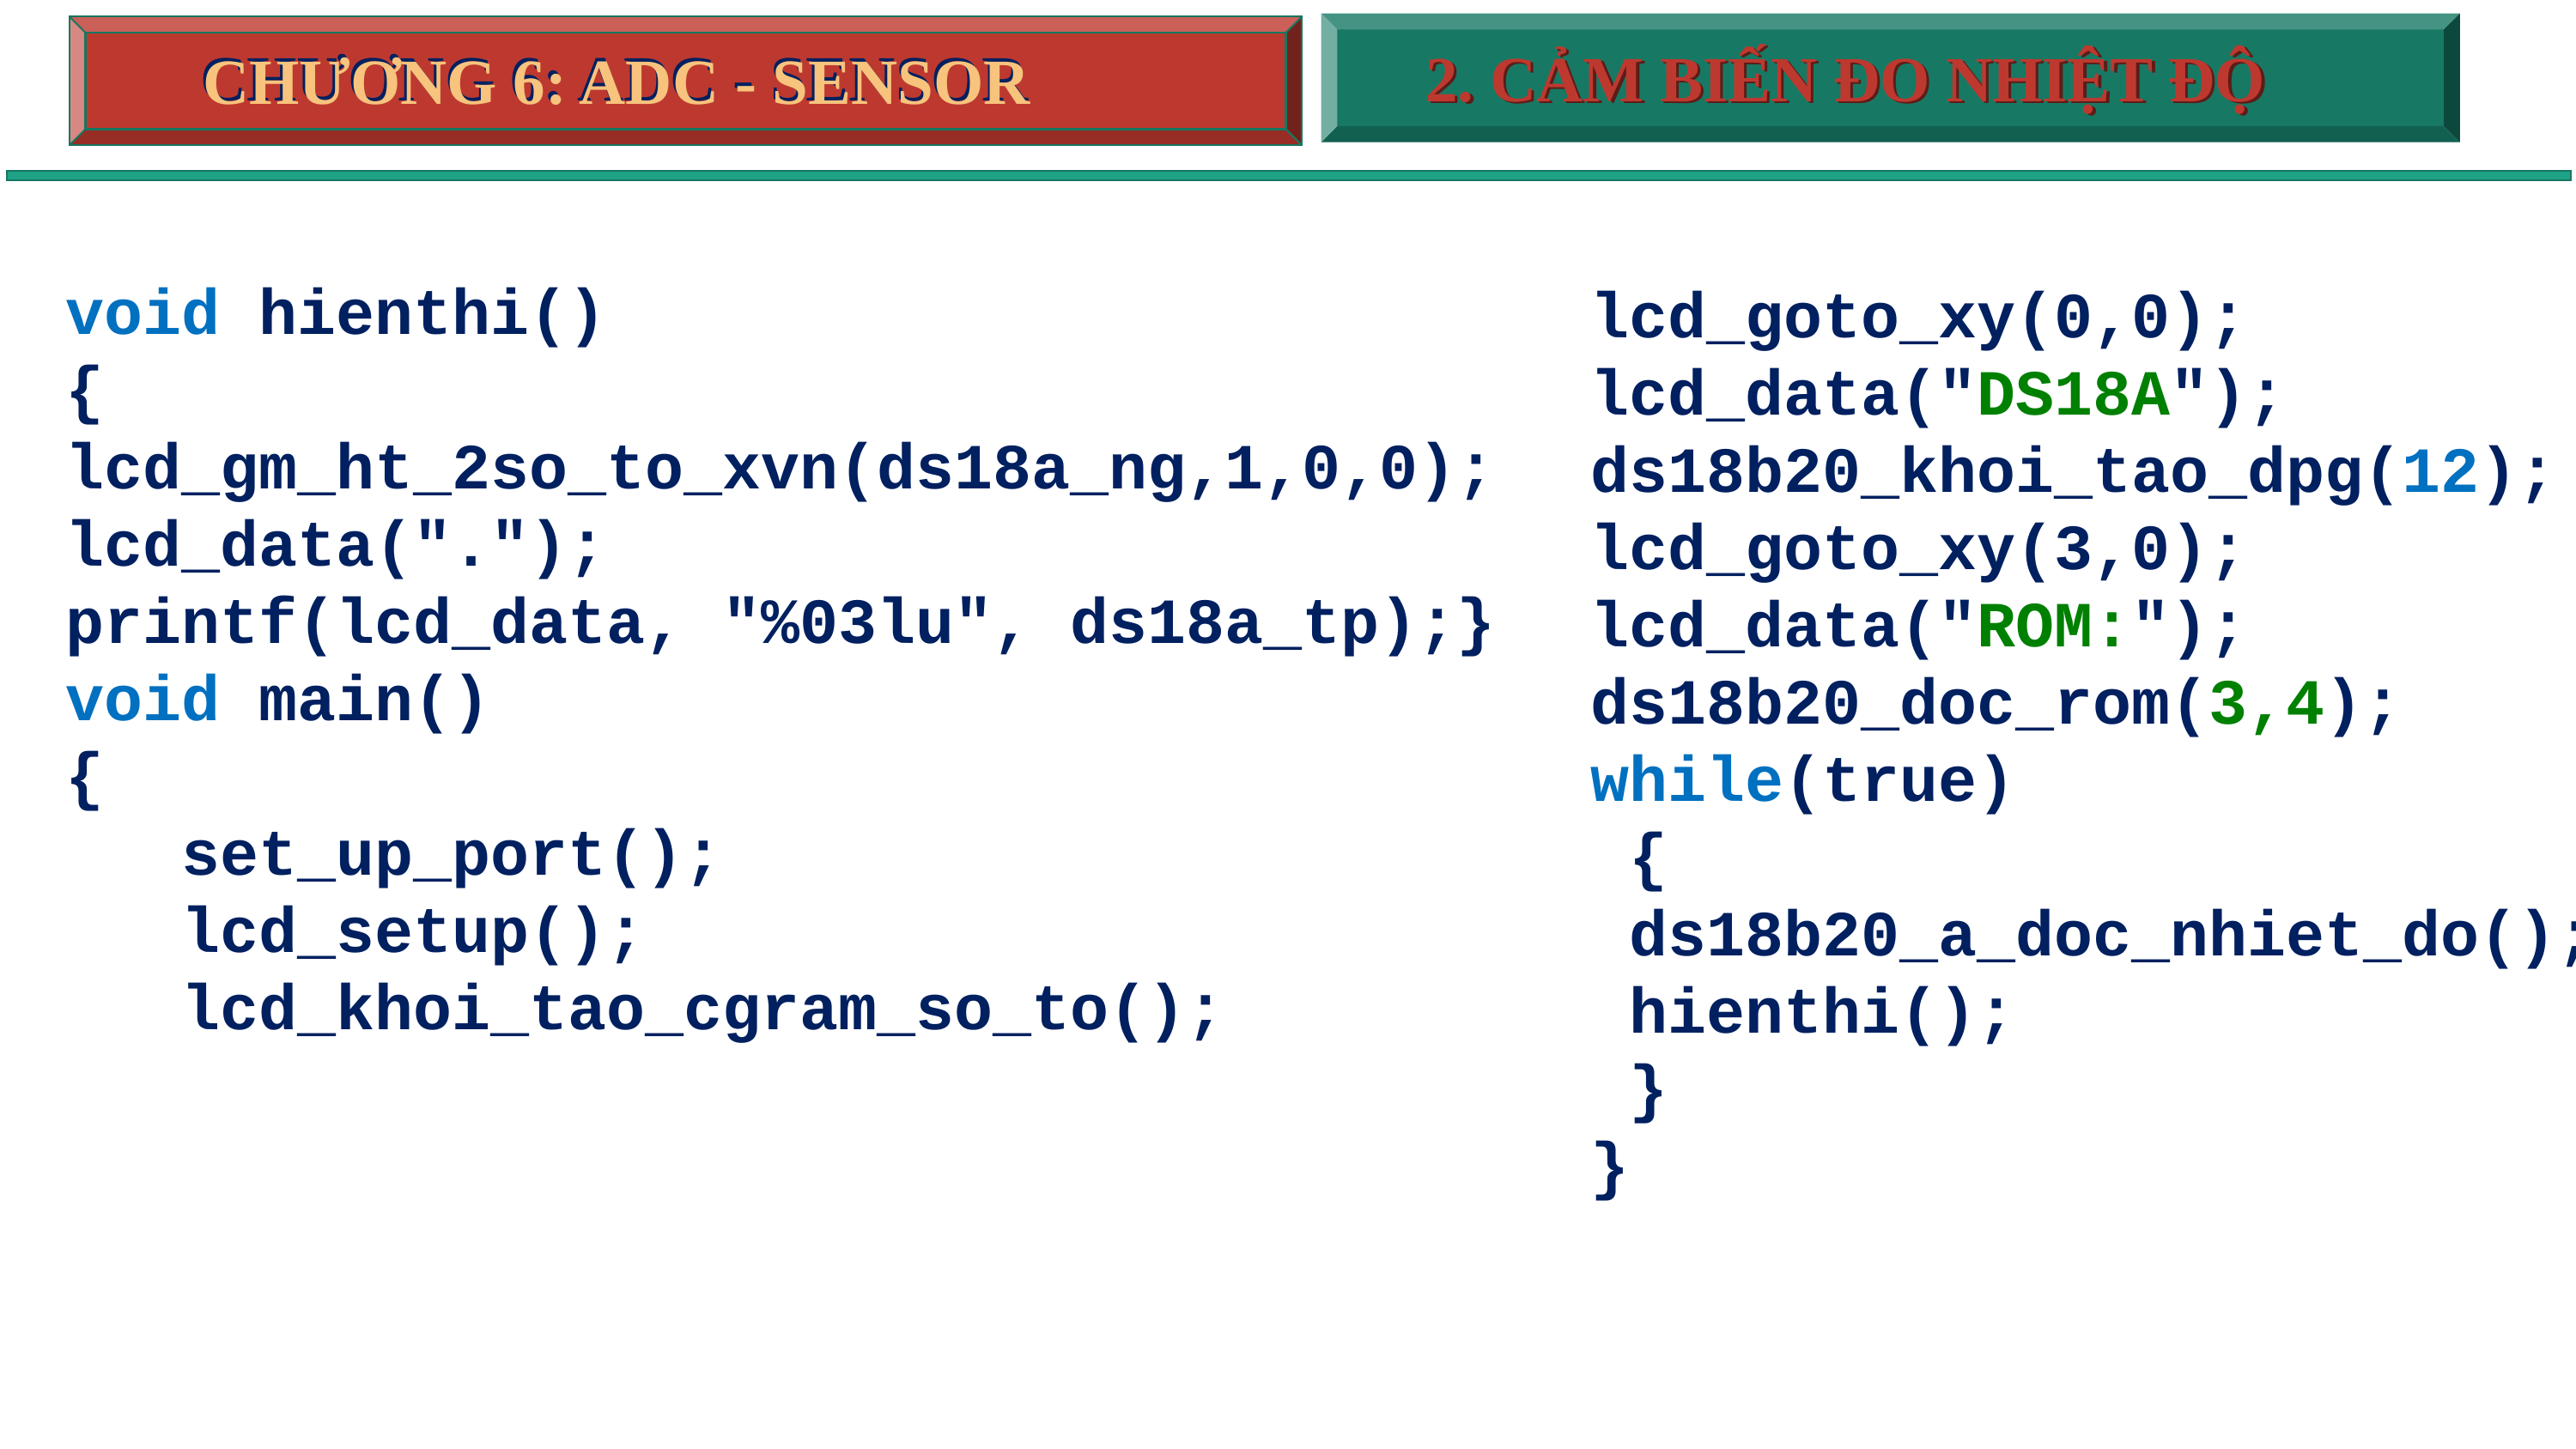

CHƯƠNG 6: ADC - SENSOR
2. CẢM BIẾN ĐO NHIỆT ĐỘ
2. CẢM BIẾN ĐO NHIỆT ĐỘ
CHƯƠNG 6: ADC - SENSOR

void hienthi()
{
lcd_gm_ht_2so_to_xvn(ds18a_ng,1,0,0);
lcd_data(".");
printf(lcd_data, "%03lu", ds18a_tp);}
void main()
{
   set_up_port();
   lcd_setup();
   lcd_khoi_tao_cgram_so_to();
lcd_goto_xy(0,0);
lcd_data("DS18A");
ds18b20_khoi_tao_dpg(12);
lcd_goto_xy(3,0);
lcd_data("ROM:");
ds18b20_doc_rom(3,4);
while(true)
 {
 ds18b20_a_doc_nhiet_do();
 hienthi();
 }
}